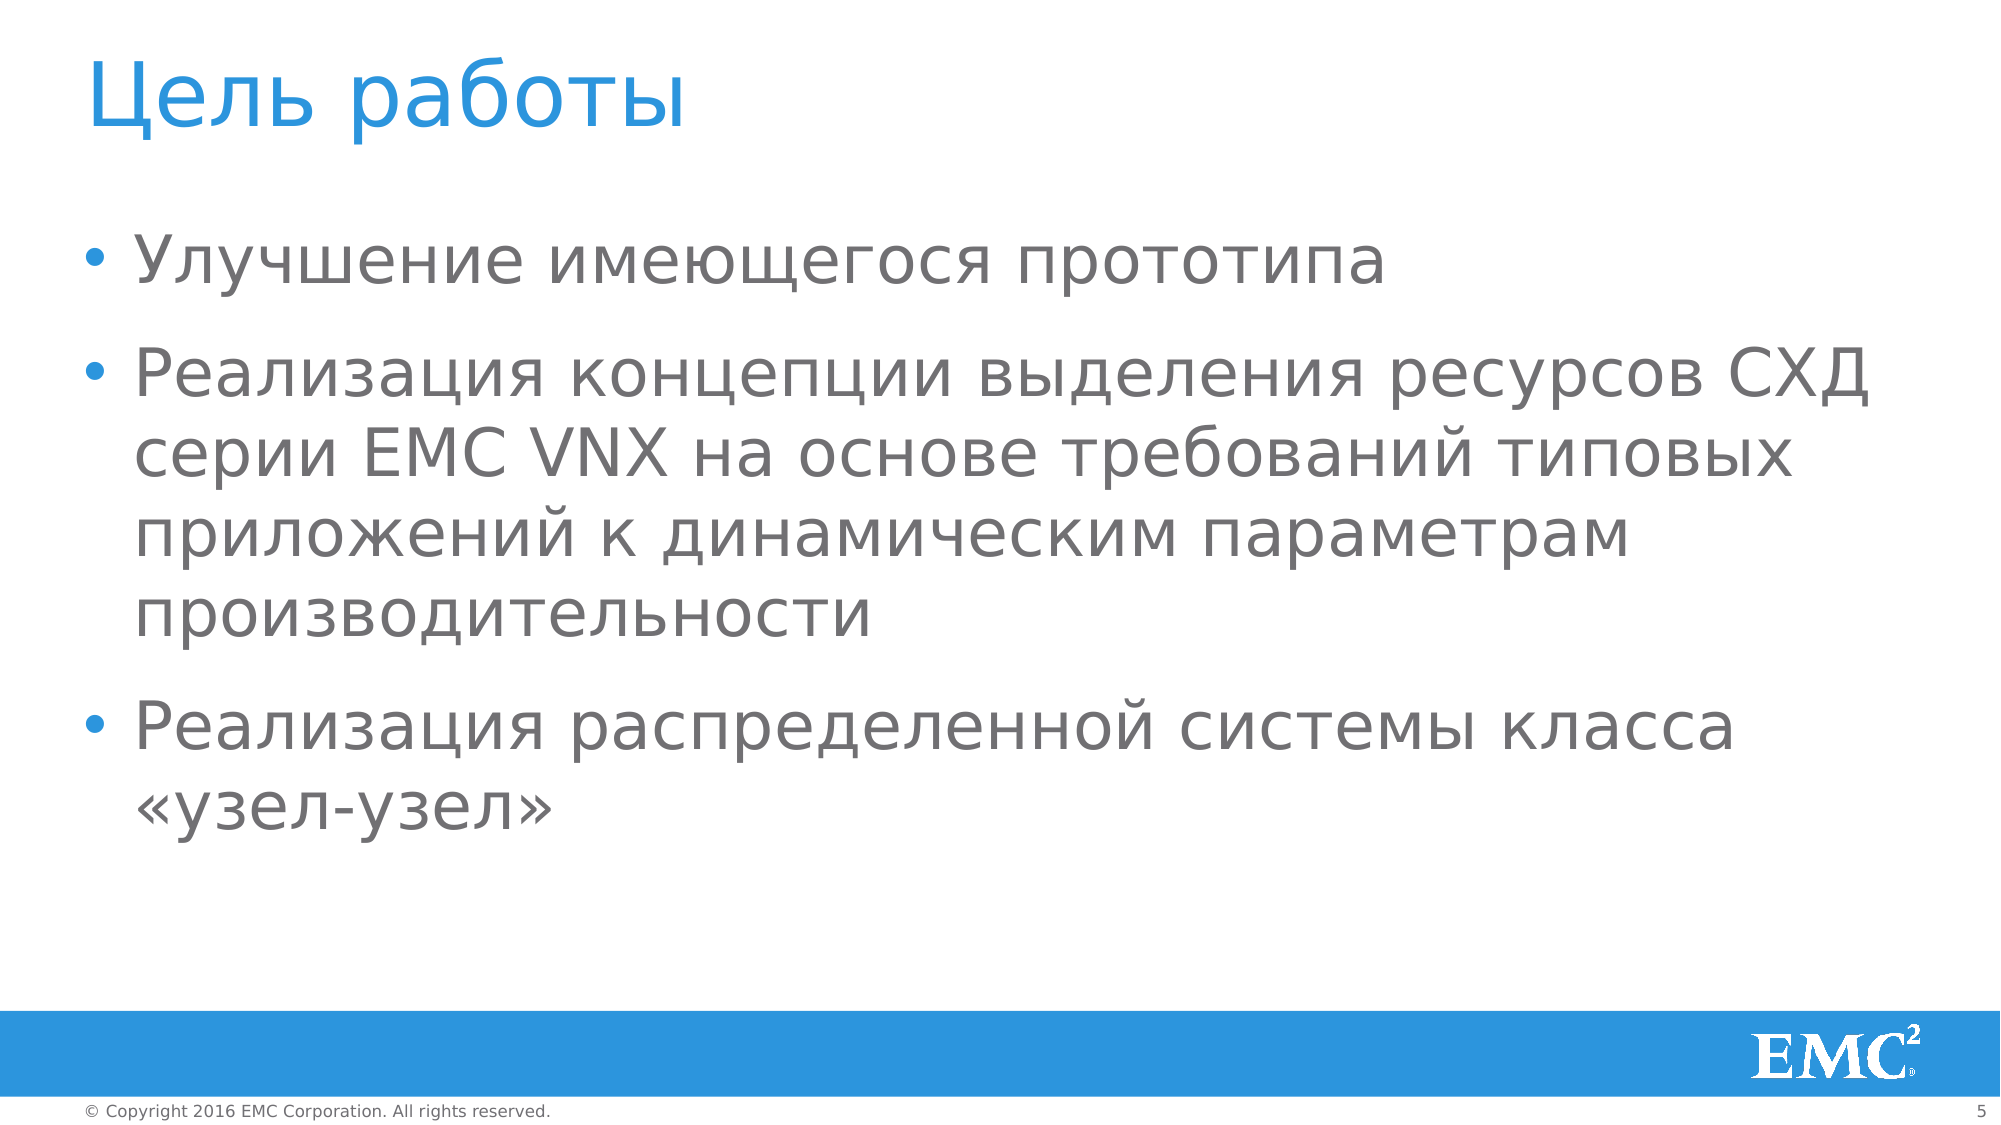

# Цель работы
Улучшение имеющегося прототипа
Реализация концепции выделения ресурсов СХД серии EMC VNX на основе требований типовых приложений к динамическим параметрам производительности
Реализация распределенной системы класса «узел-узел»